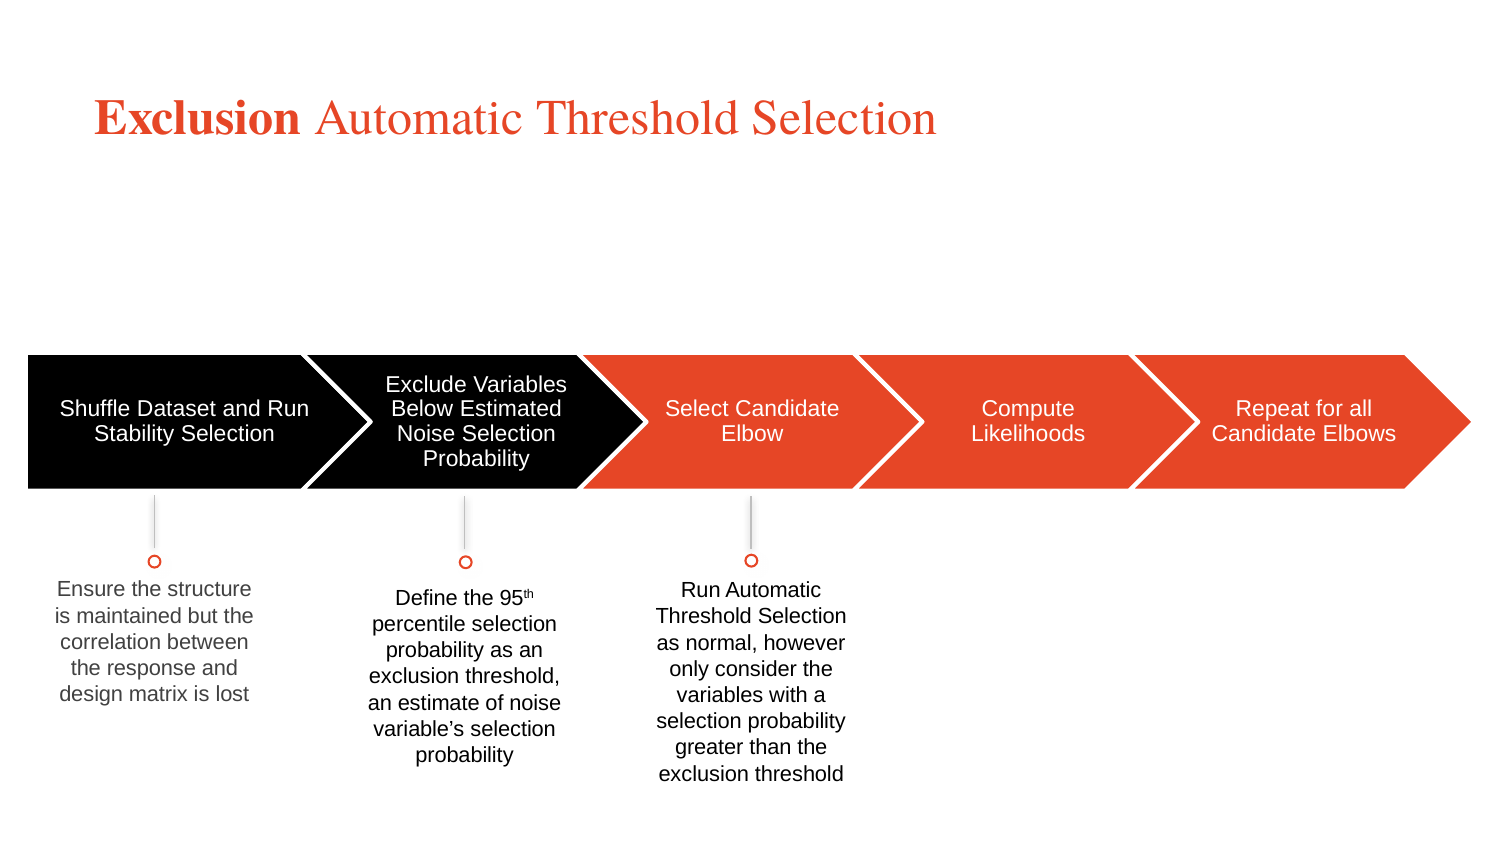

Exclusion Automatic Threshold Selection
Shuffle Dataset and Run Stability Selection
Exclude Variables Below Estimated Noise Selection Probability
Select Candidate Elbow
Compute Likelihoods
Repeat for all Candidate Elbows

Ensure the structure is maintained but the correlation between the response and design matrix is lost
Run Automatic Threshold Selection as normal, however only consider the variables with a selection probability greater than the exclusion threshold
Define the 95th percentile selection probability as an exclusion threshold, an estimate of noise variable’s selection probability